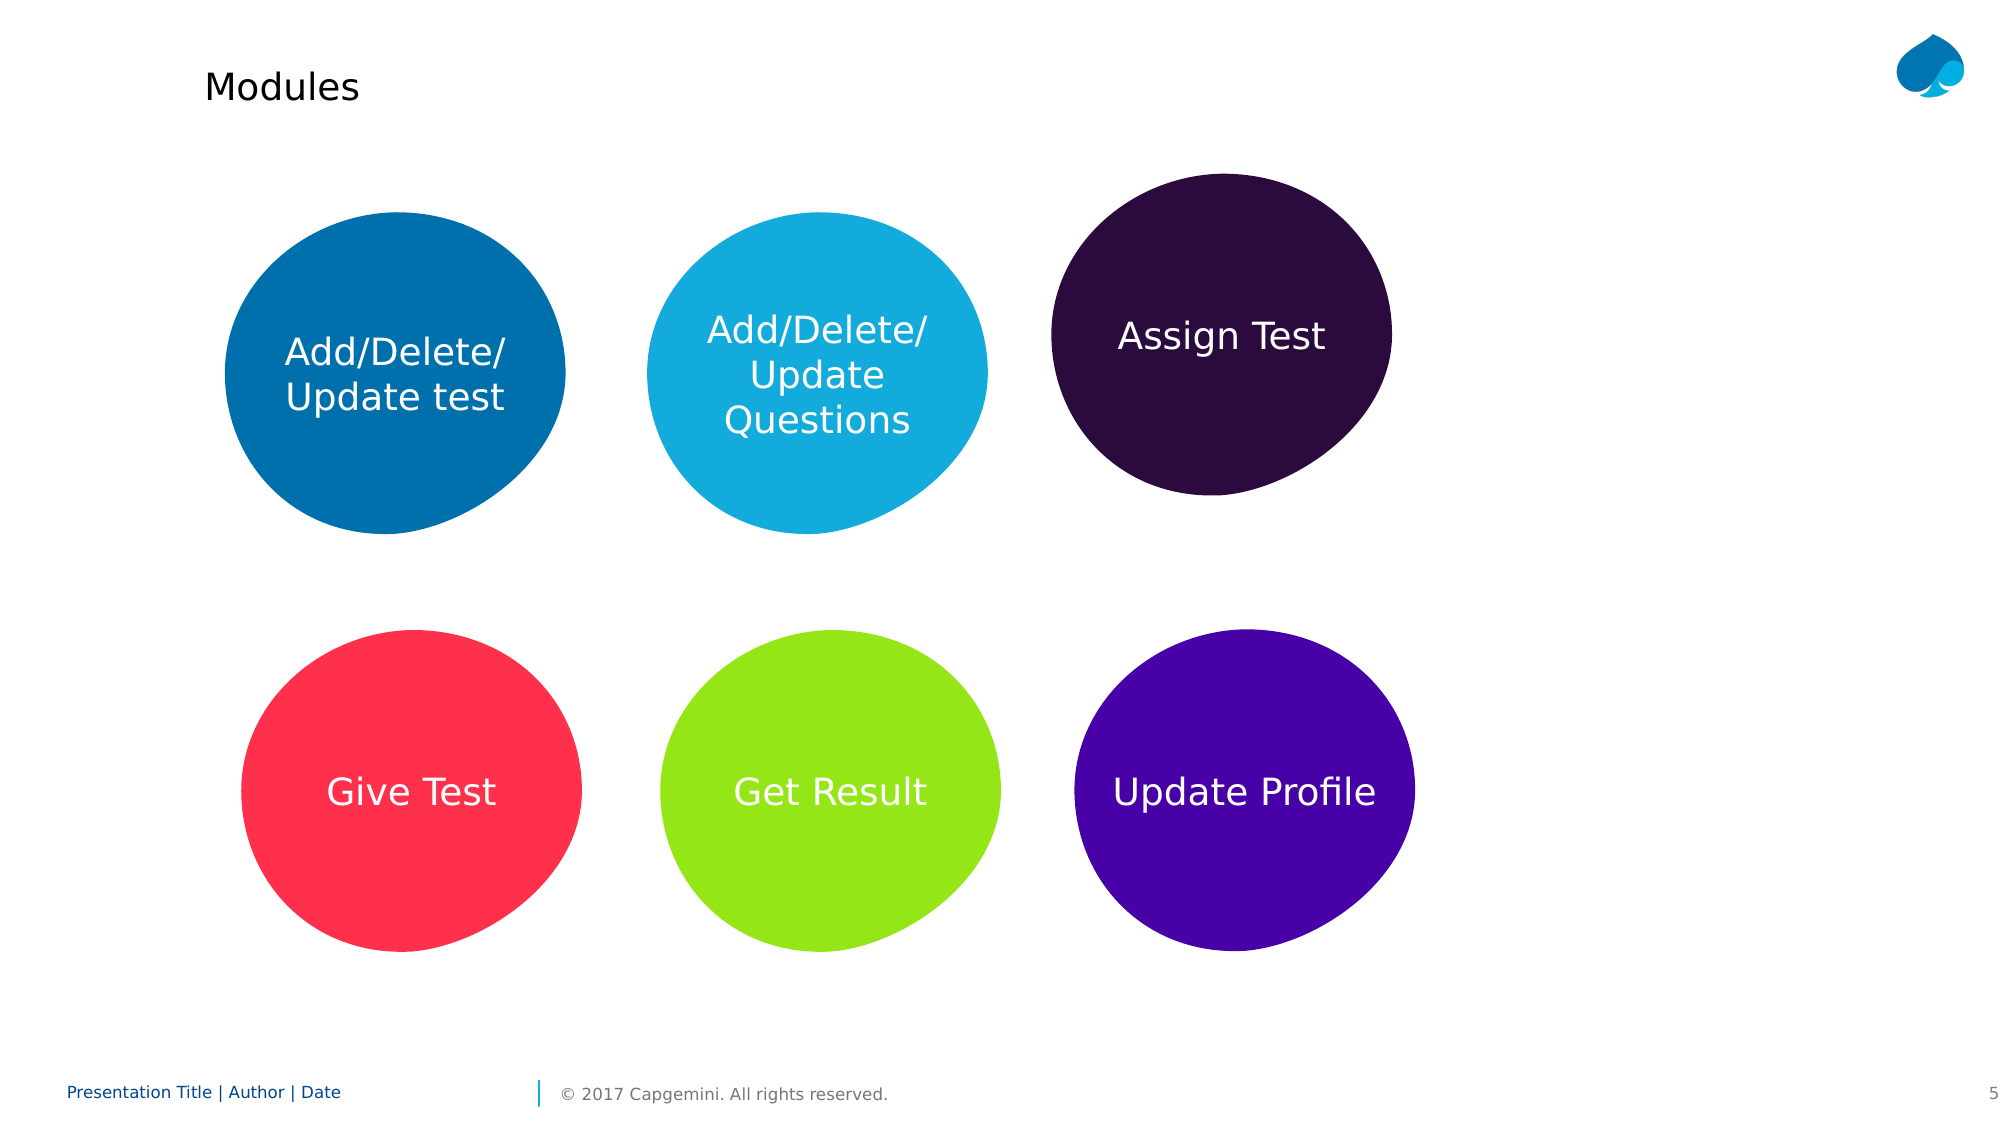

Modules
Assign Test
Add/Delete/Update test
Add/Delete/Update Questions

Update Profile
Give Test
Get Result